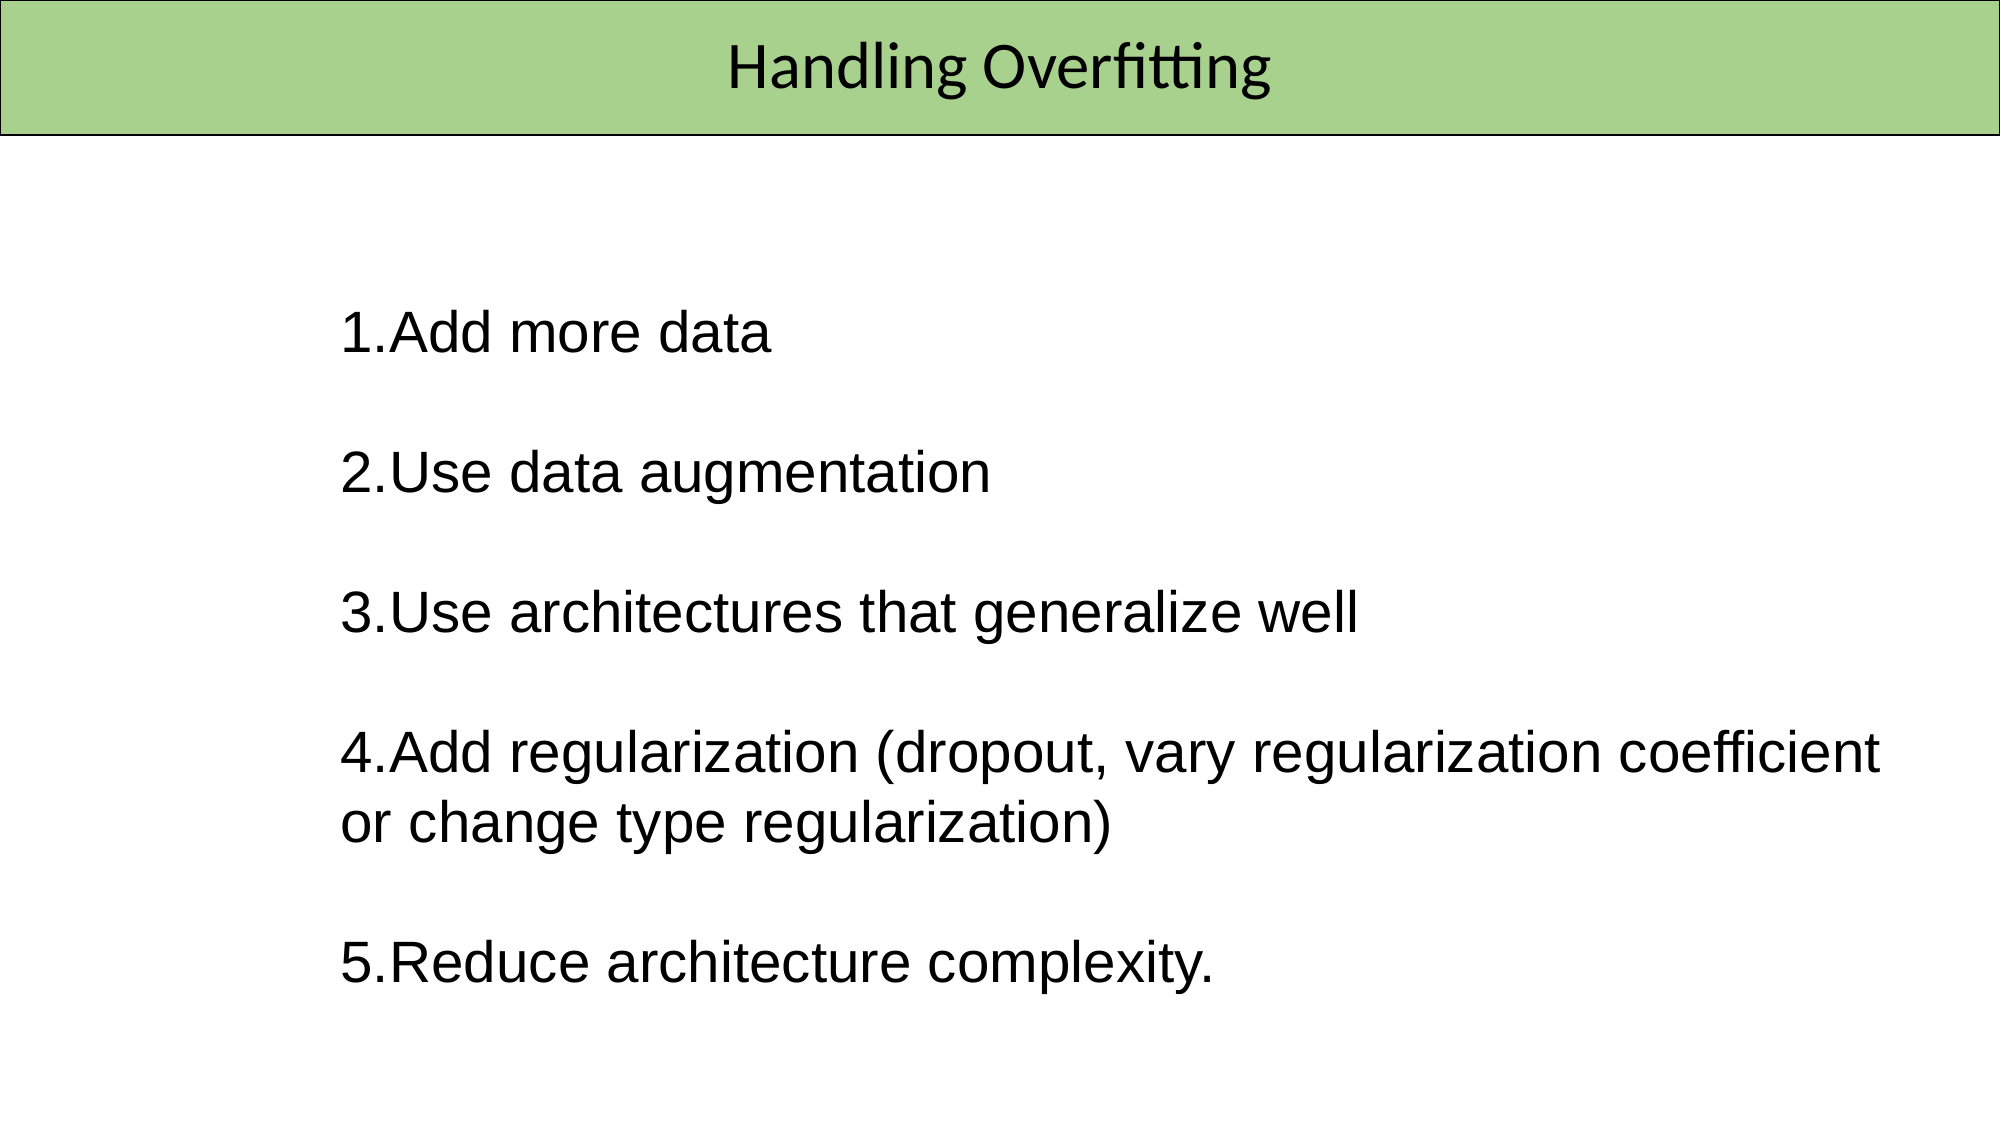

Handling Overfitting
Add more data

Use data augmentation

Use architectures that generalize well

Add regularization (dropout, vary regularization coefficient or change type regularization)

Reduce architecture complexity.